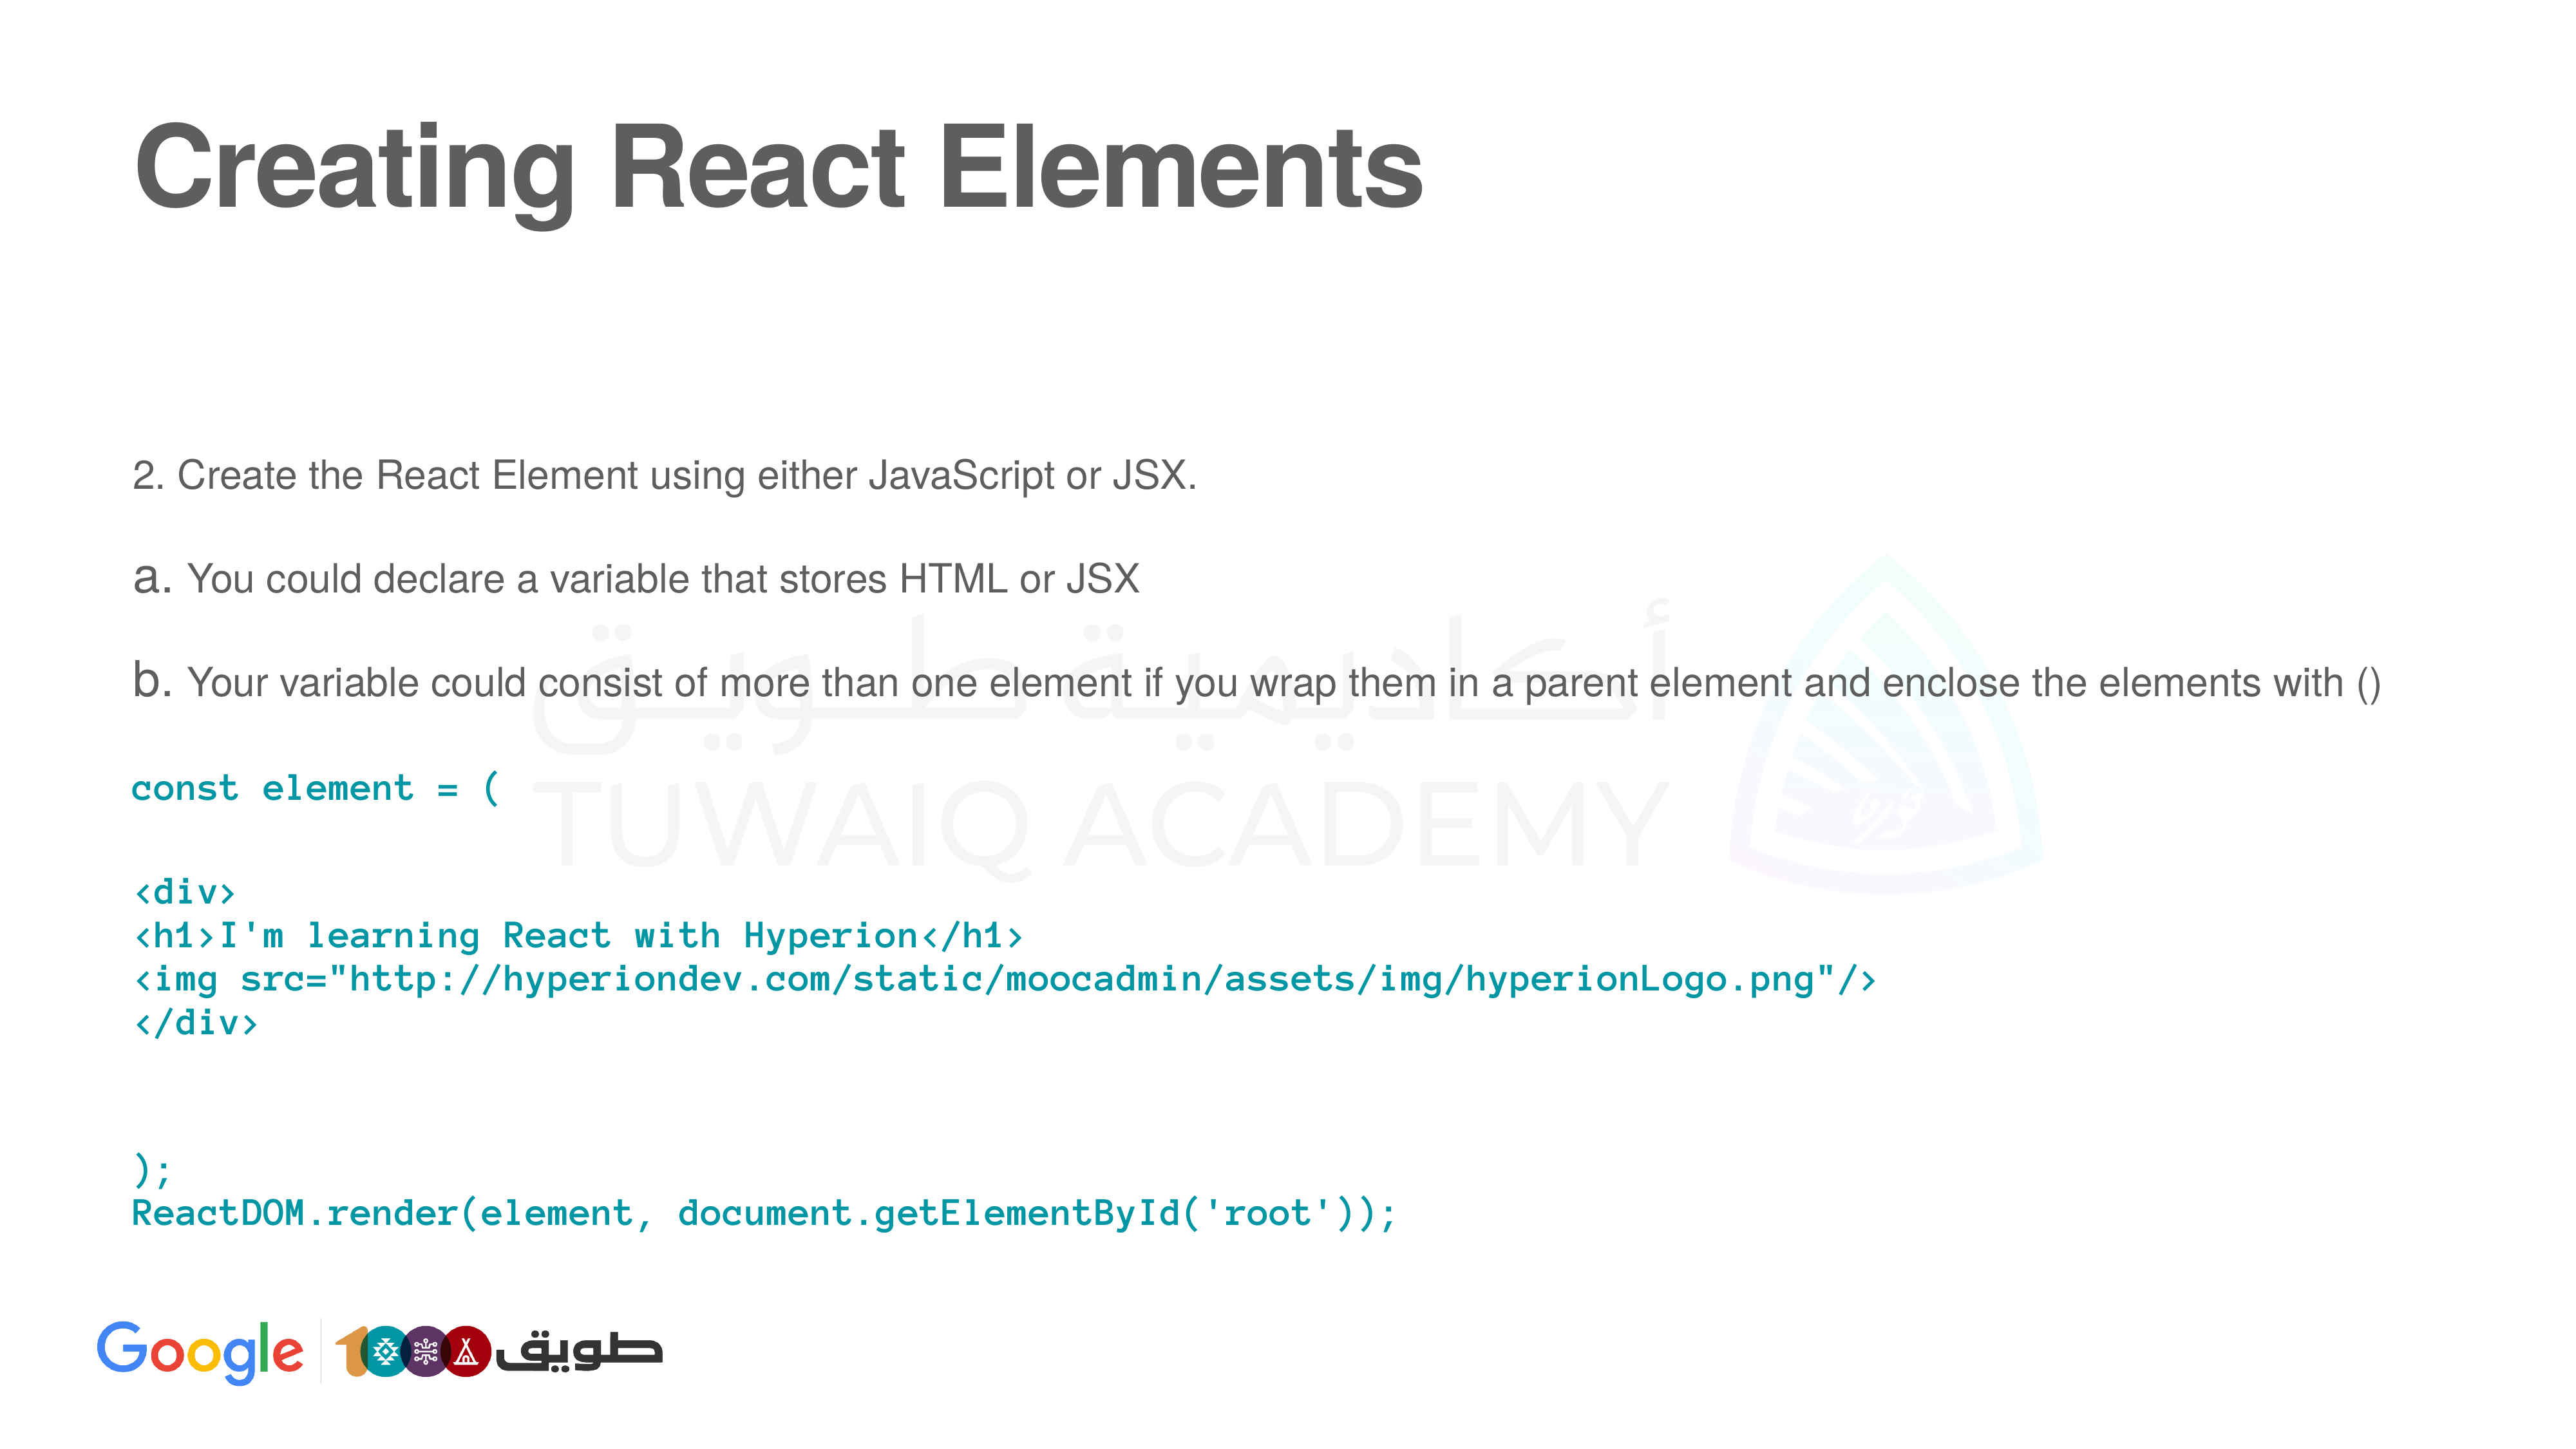

# Creating React Elements

2. Create the React Element using either JavaScript or JSX.
You could declare a variable that stores HTML or JSX
Your variable could consist of more than one element if you wrap them in a parent element and enclose the elements with ()
const element = (
<div>
<h1>I'm learning React with Hyperion</h1>
<img src="http://hyperiondev.com/static/moocadmin/assets/img/hyperionLogo.png"/>
</div>
);
ReactDOM.render(element, document.getElementById('root'));